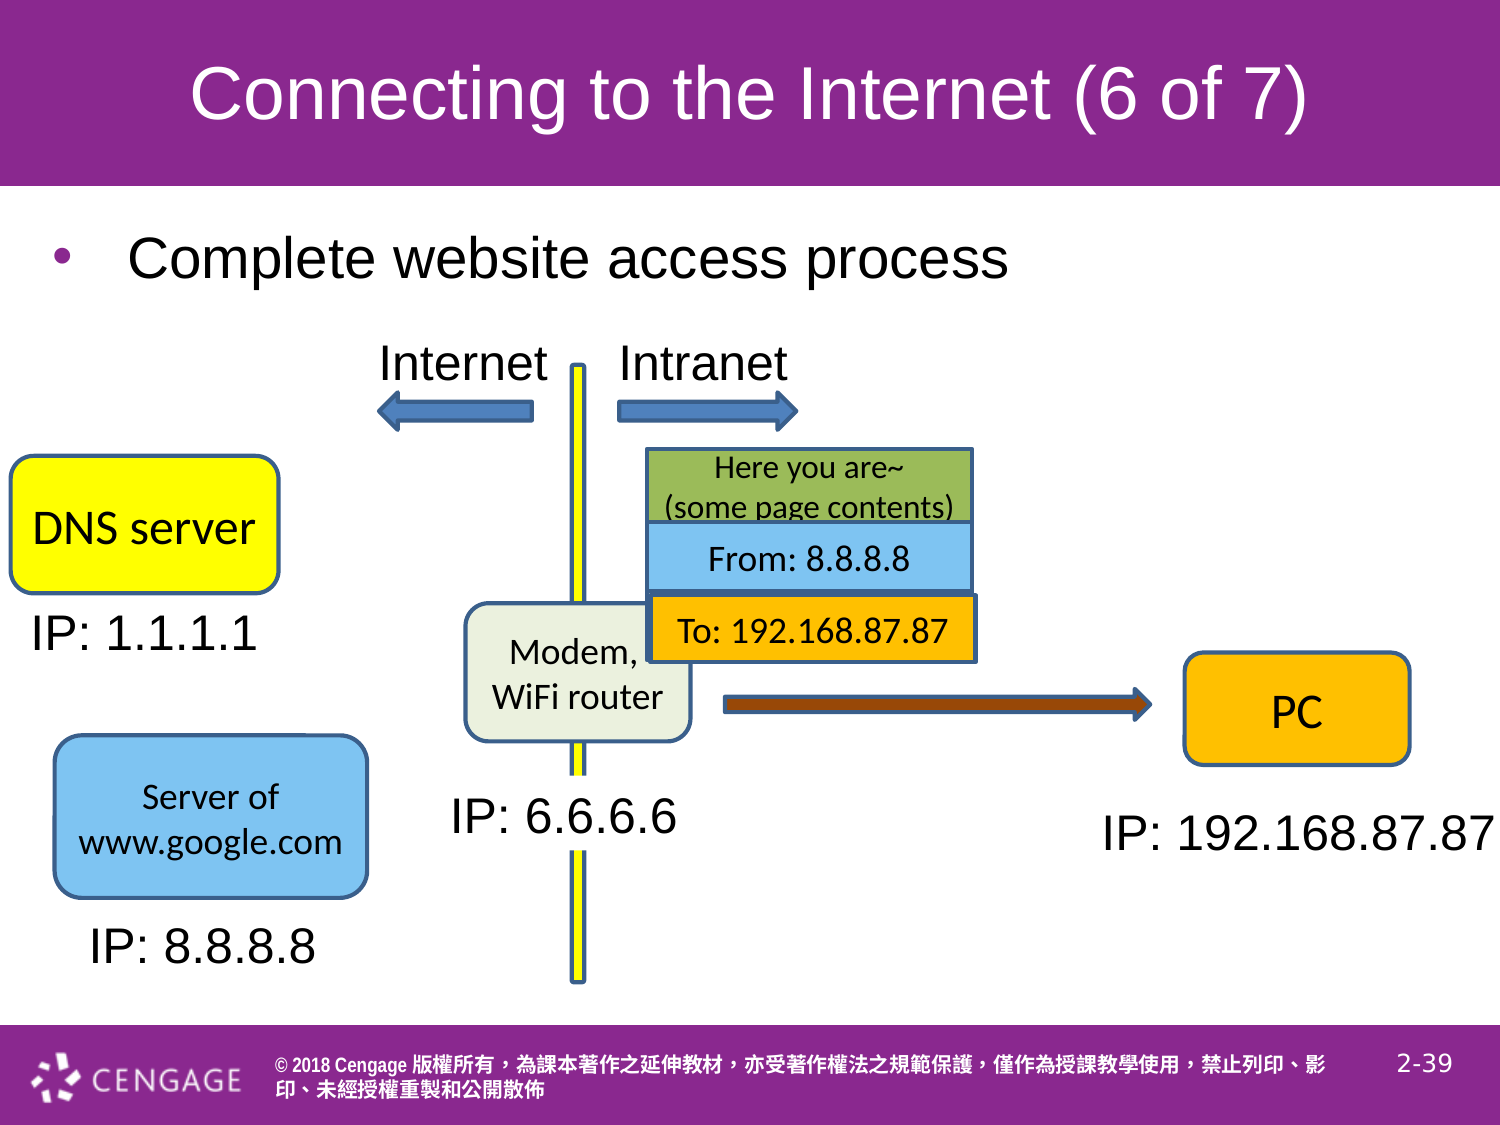

# Connecting to the Internet (6 of 7)
Complete website access process
Internet
Intranet

Here you are~
(some page contents)
From: 8.8.8.8
To: 6.6.6.6
DNS server
IP: 1.1.1.1
To: 192.168.87.87
Modem,
WiFi router
PC

Server of
www.google.com
IP: 6.6.6.6
IP: 192.168.87.87
IP: 8.8.8.8